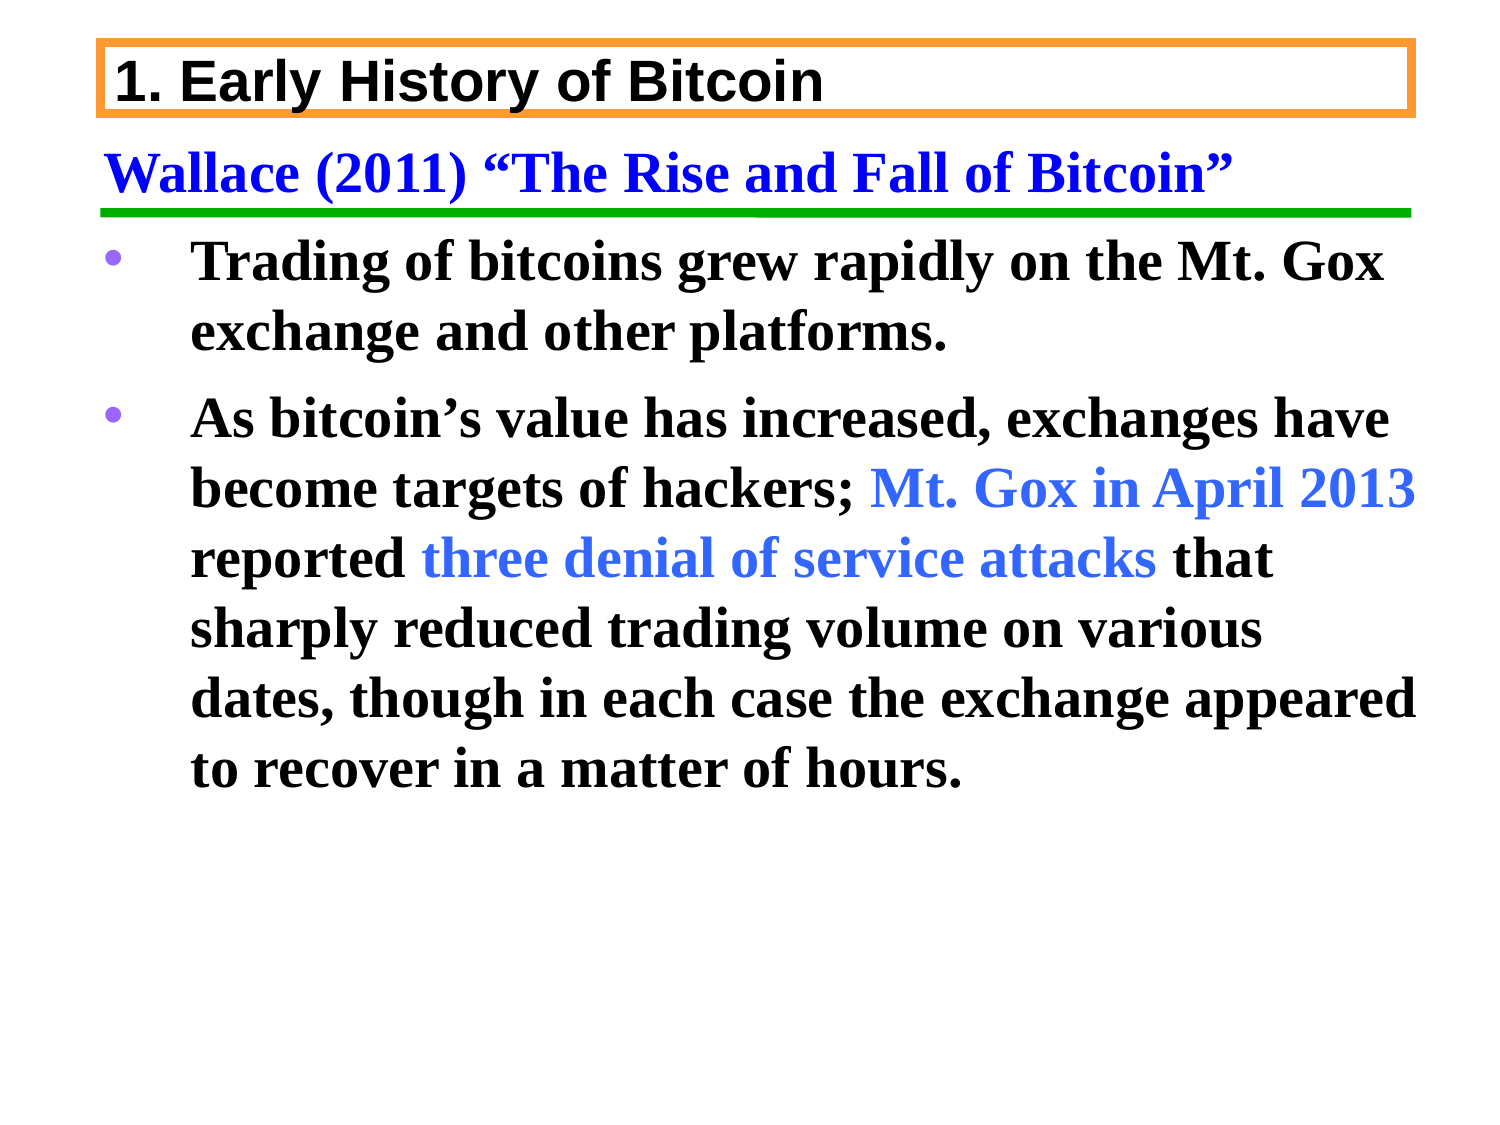

1. Early History of Bitcoin
Wallace (2011) “The Rise and Fall of Bitcoin”
Trading of bitcoins grew rapidly on the Mt. Gox exchange and other platforms.
As bitcoin’s value has increased, exchanges have become targets of hackers; Mt. Gox in April 2013 reported three denial of service attacks that sharply reduced trading volume on various dates, though in each case the exchange appeared to recover in a matter of hours.